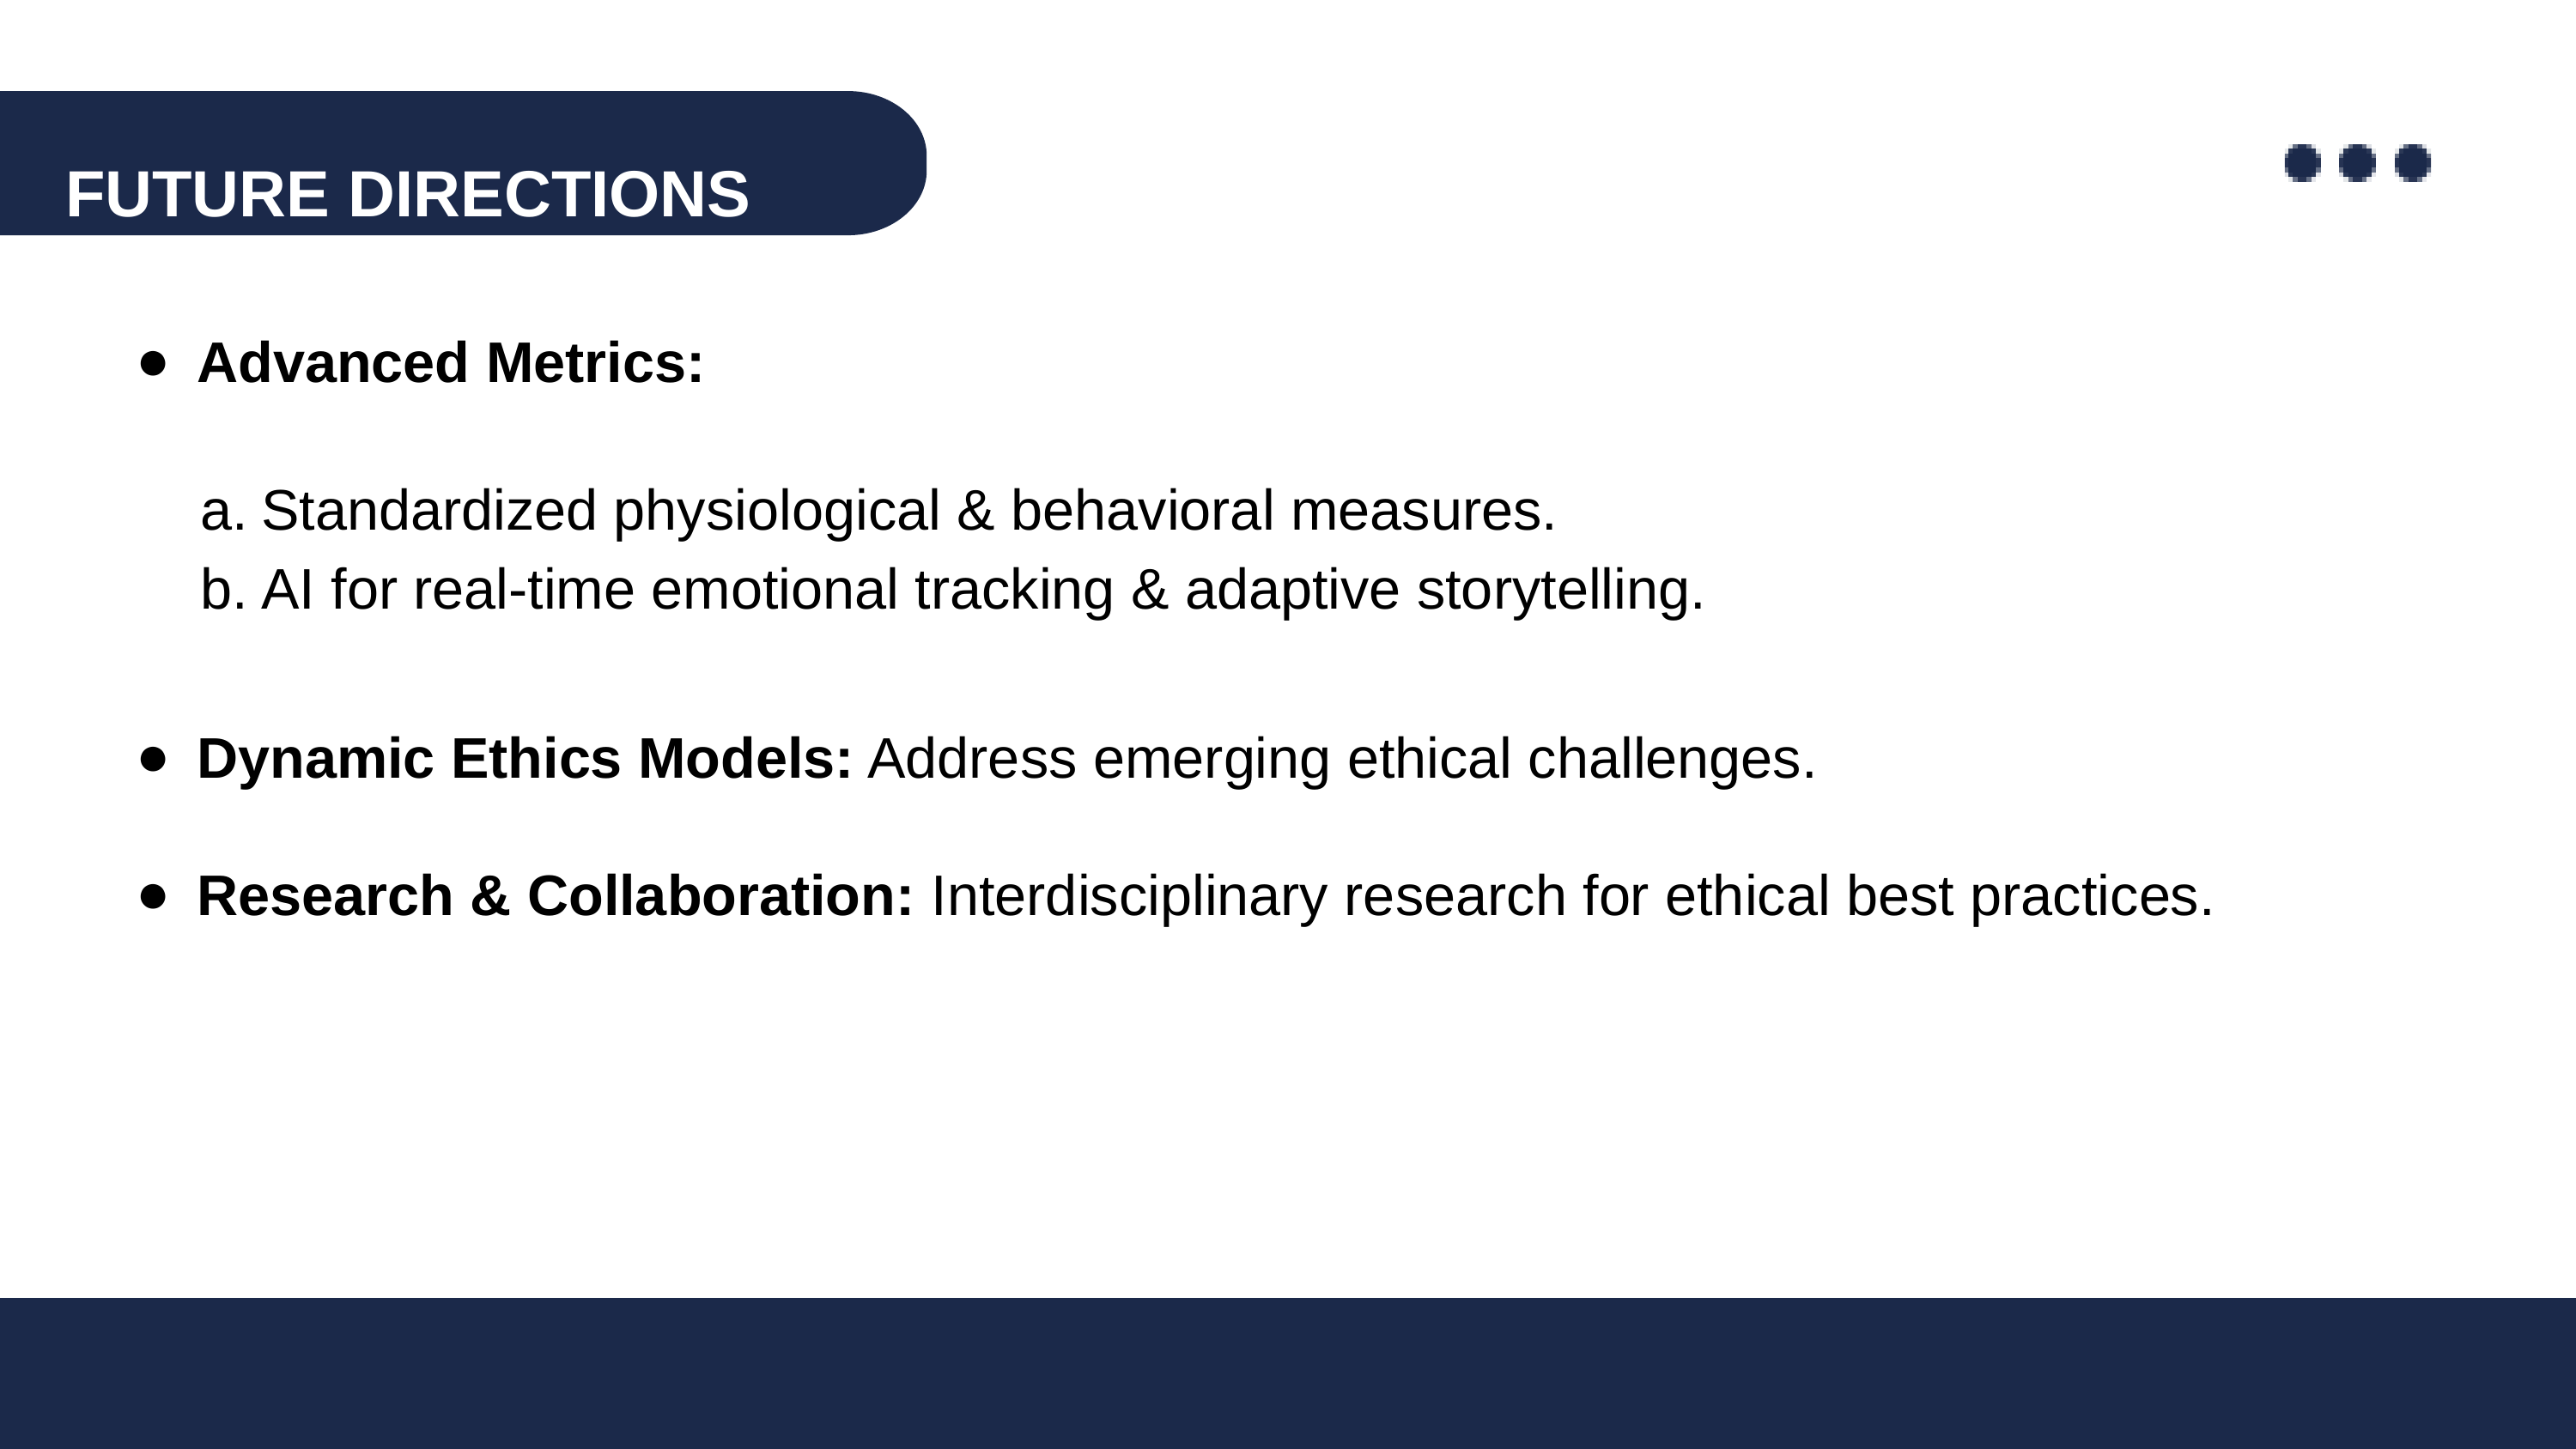

FUTURE DIRECTIONS

Advanced Metrics:
Standardized physiological & behavioral measures.
AI for real-time emotional tracking & adaptive storytelling.

Dynamic Ethics Models: Address emerging ethical challenges.

Research & Collaboration: Interdisciplinary research for ethical best practices.